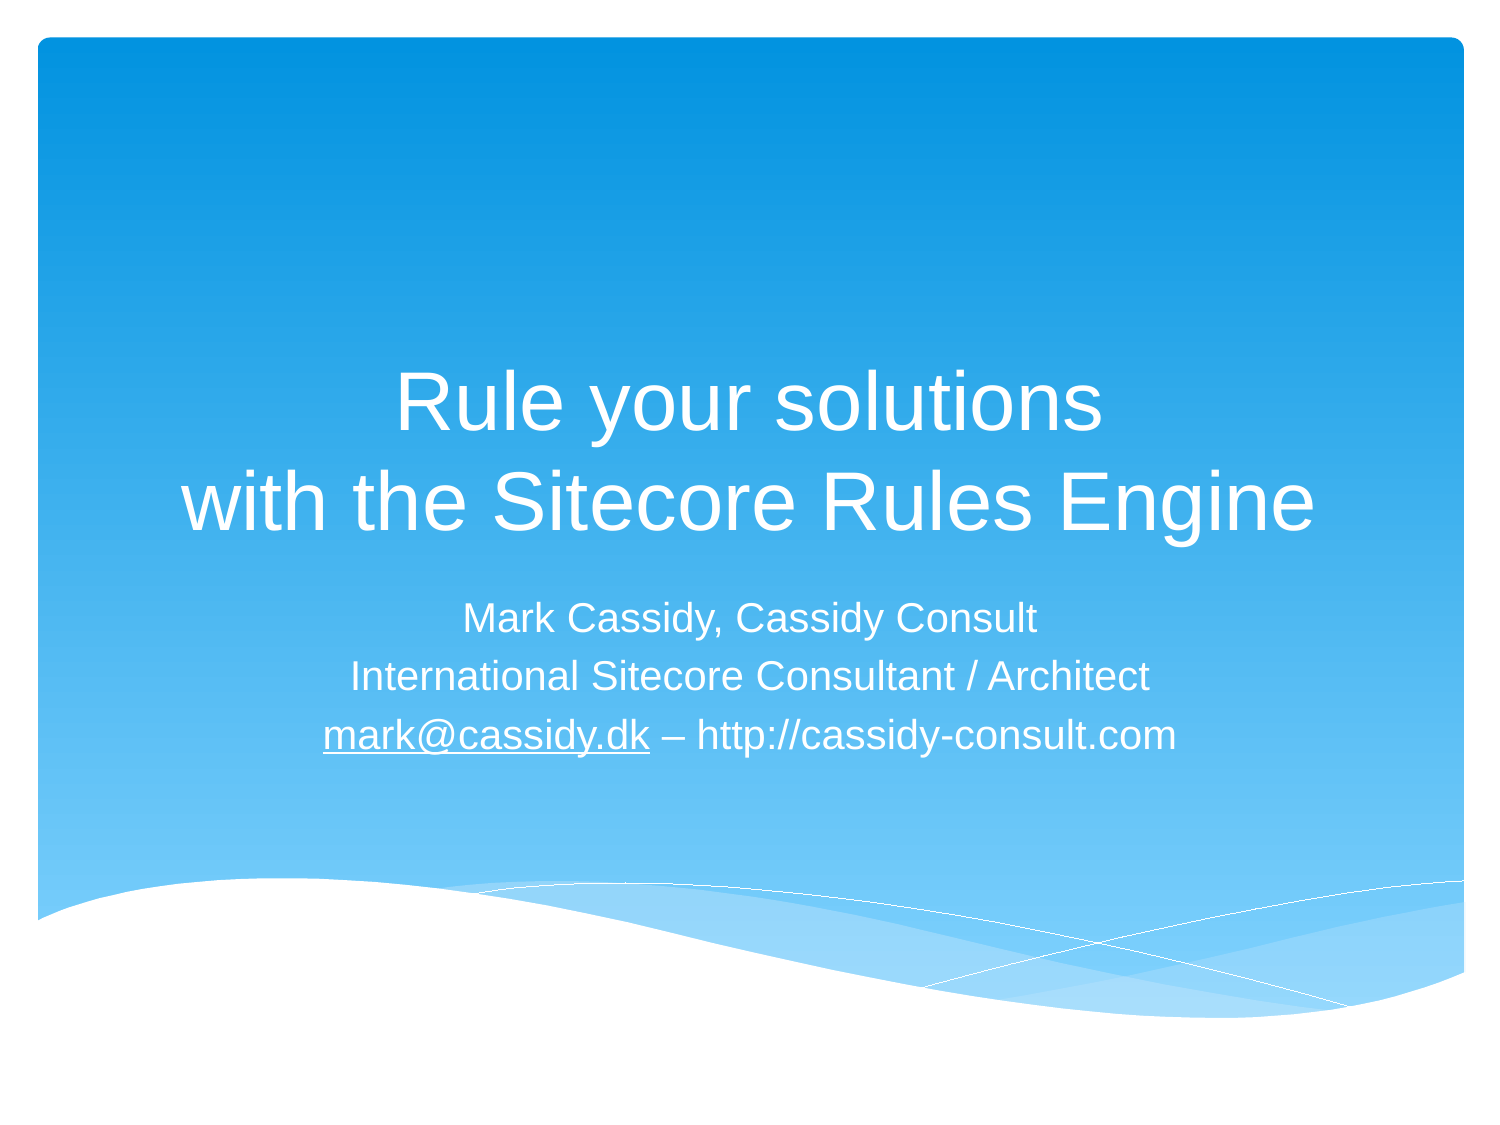

# Rule your solutions with the Sitecore Rules Engine
Mark Cassidy, Cassidy Consult
International Sitecore Consultant / Architect
mark@cassidy.dk – http://cassidy-consult.com